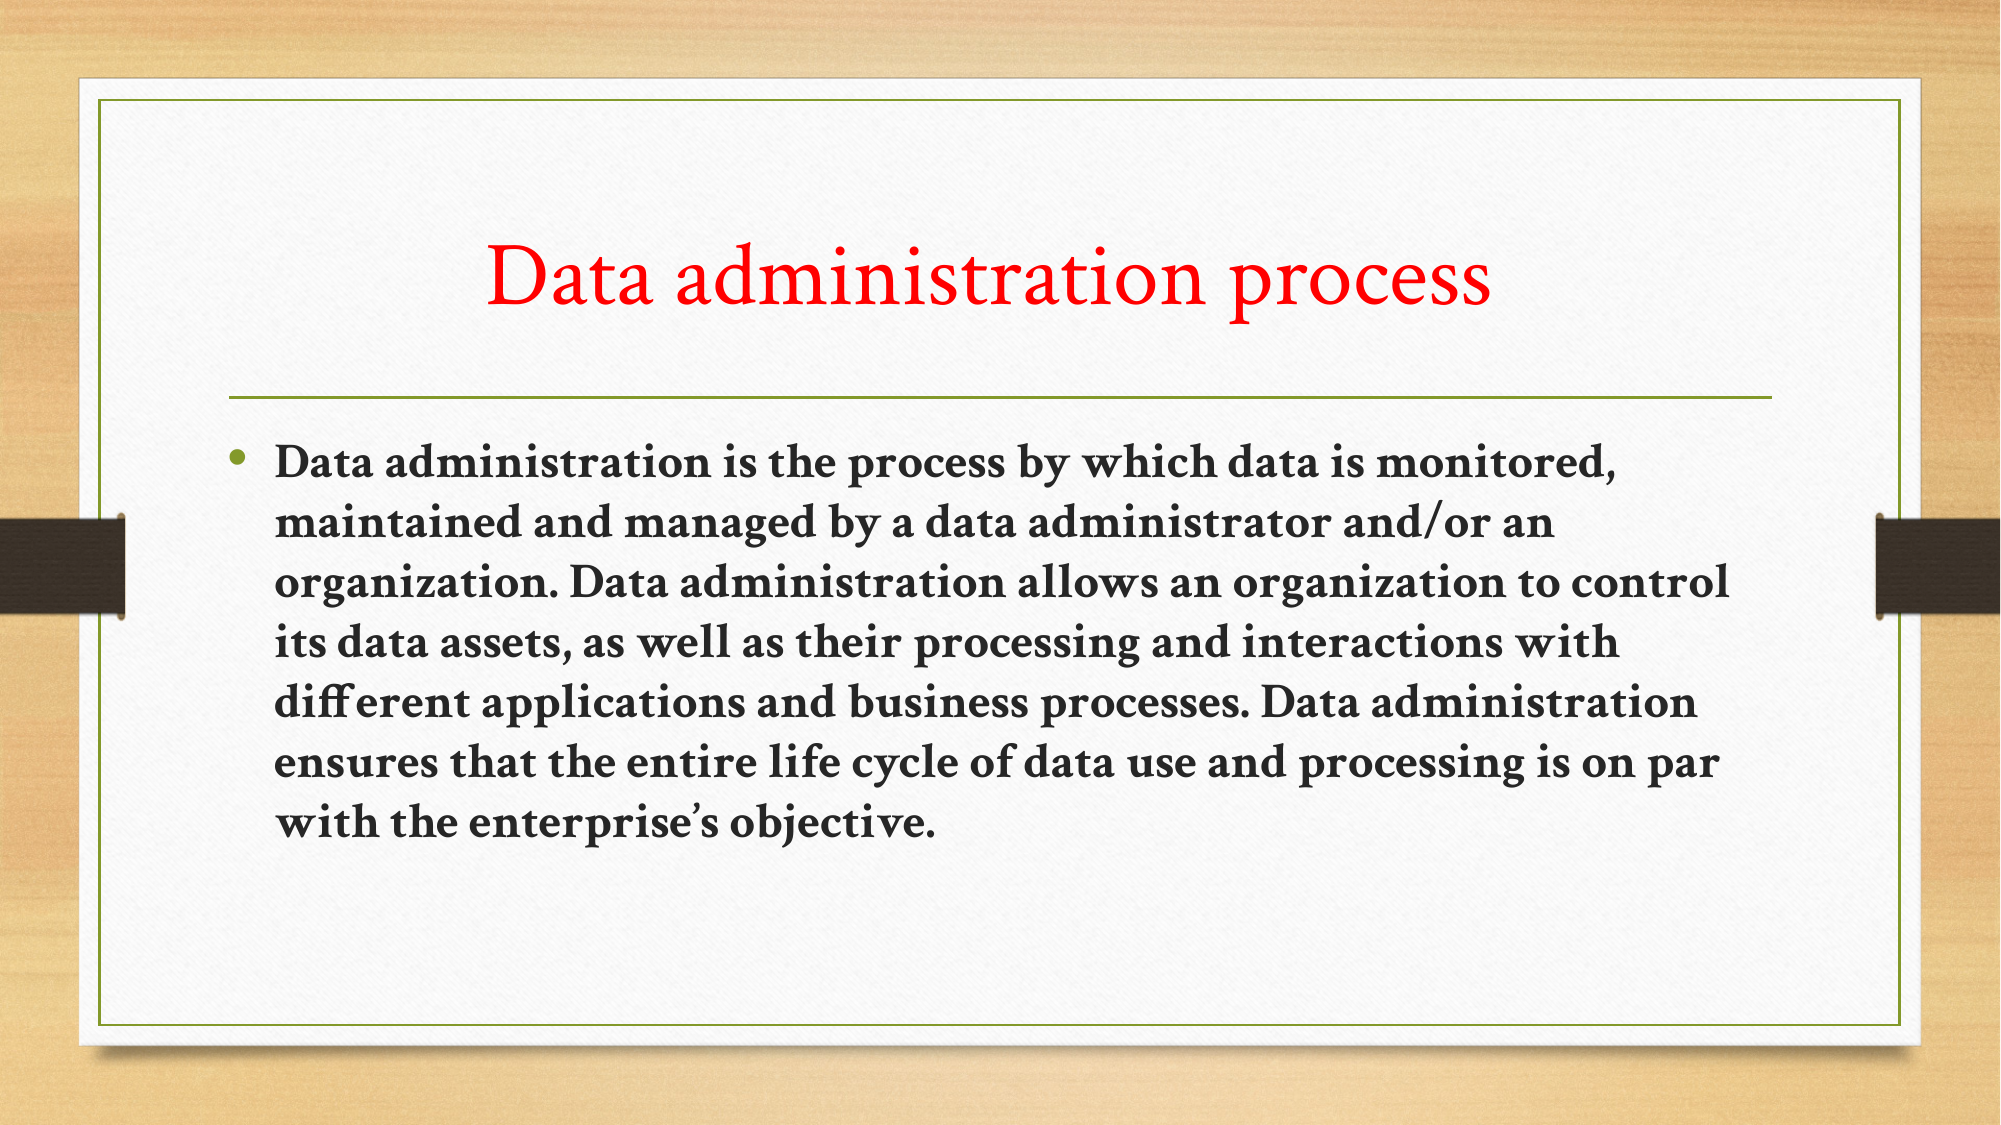

# Data administration process
Data administration is the process by which data is monitored, maintained and managed by a data administrator and/or an organization. Data administration allows an organization to control its data assets, as well as their processing and interactions with different applications and business processes. Data administration ensures that the entire life cycle of data use and processing is on par with the enterprise’s objective.